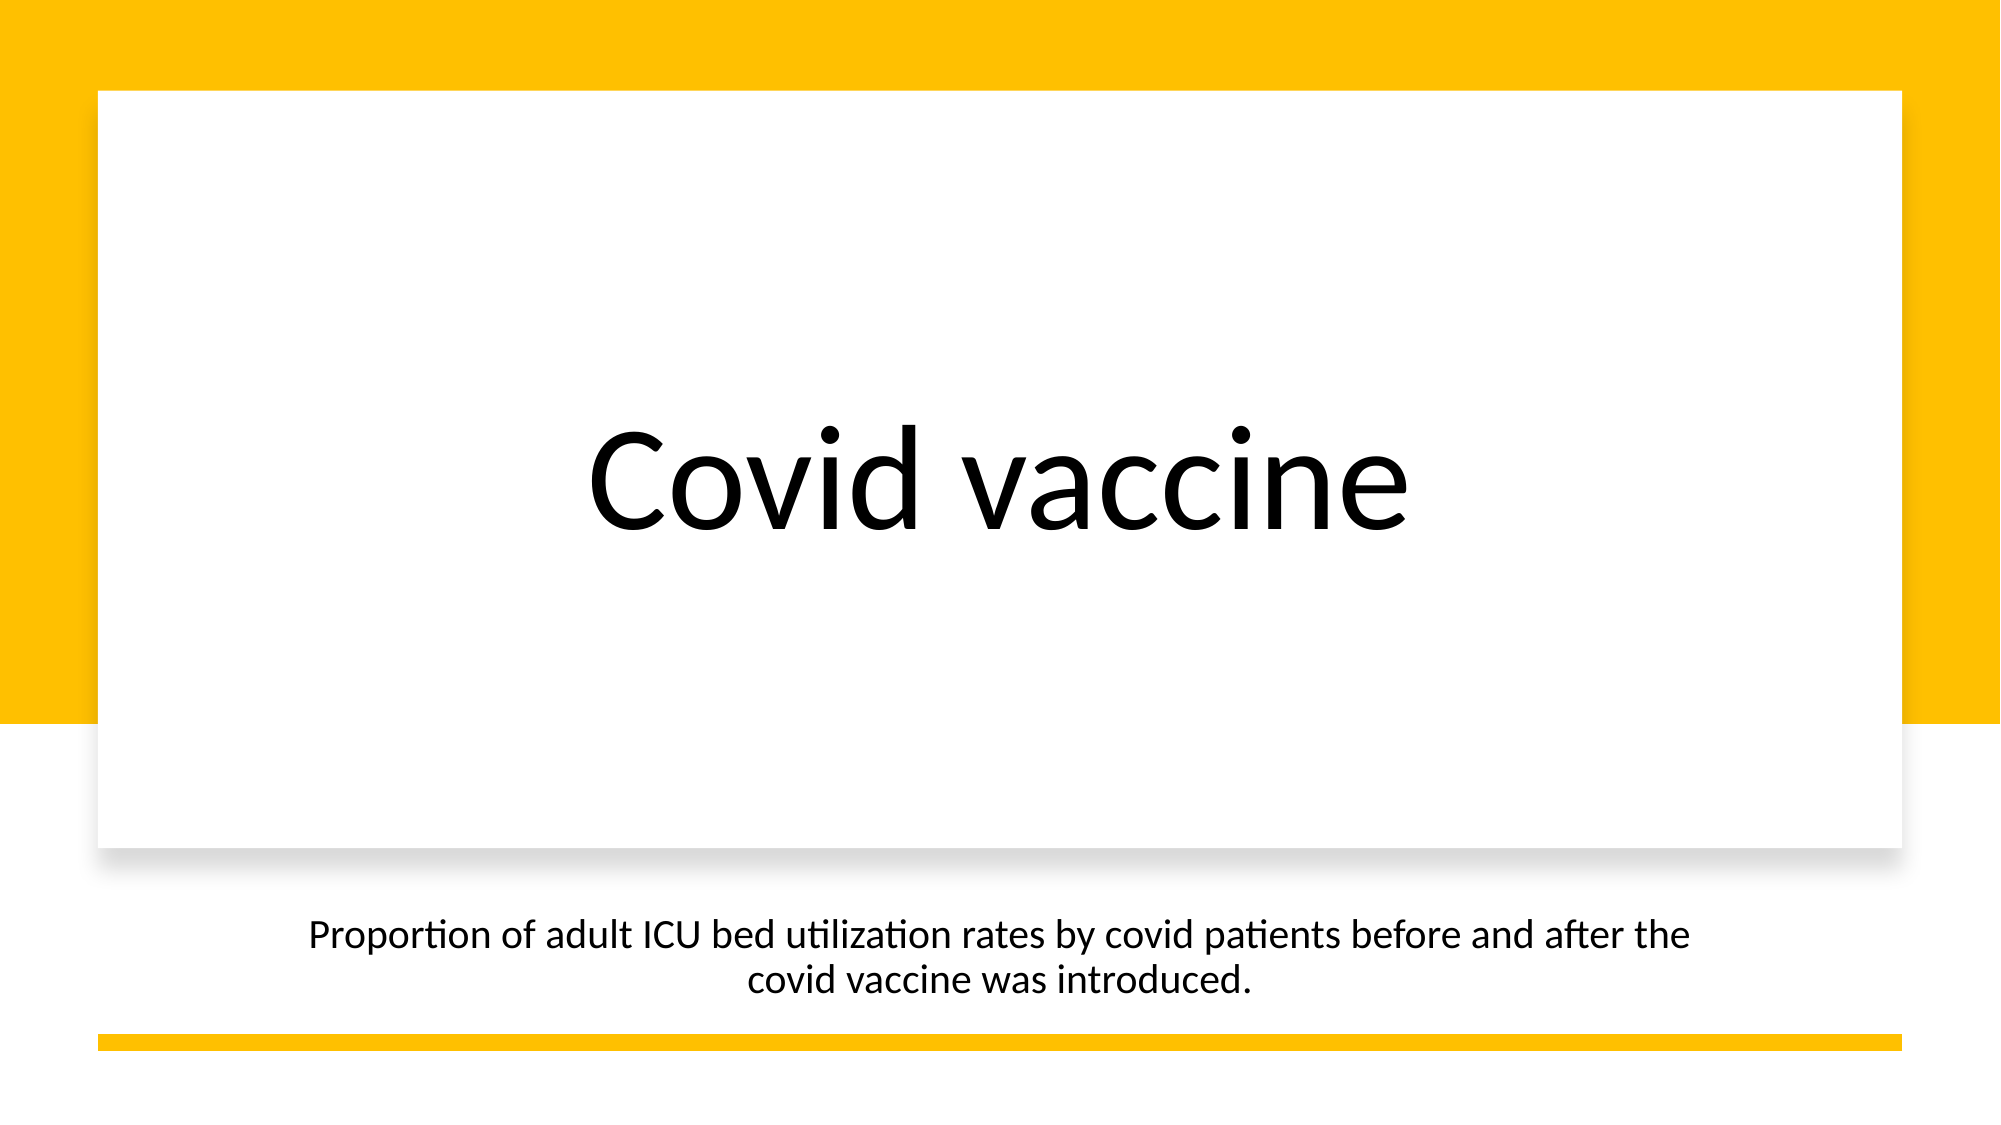

# Covid vaccine
Proportion of adult ICU bed utilization rates by covid patients before and after the covid vaccine was introduced.
171